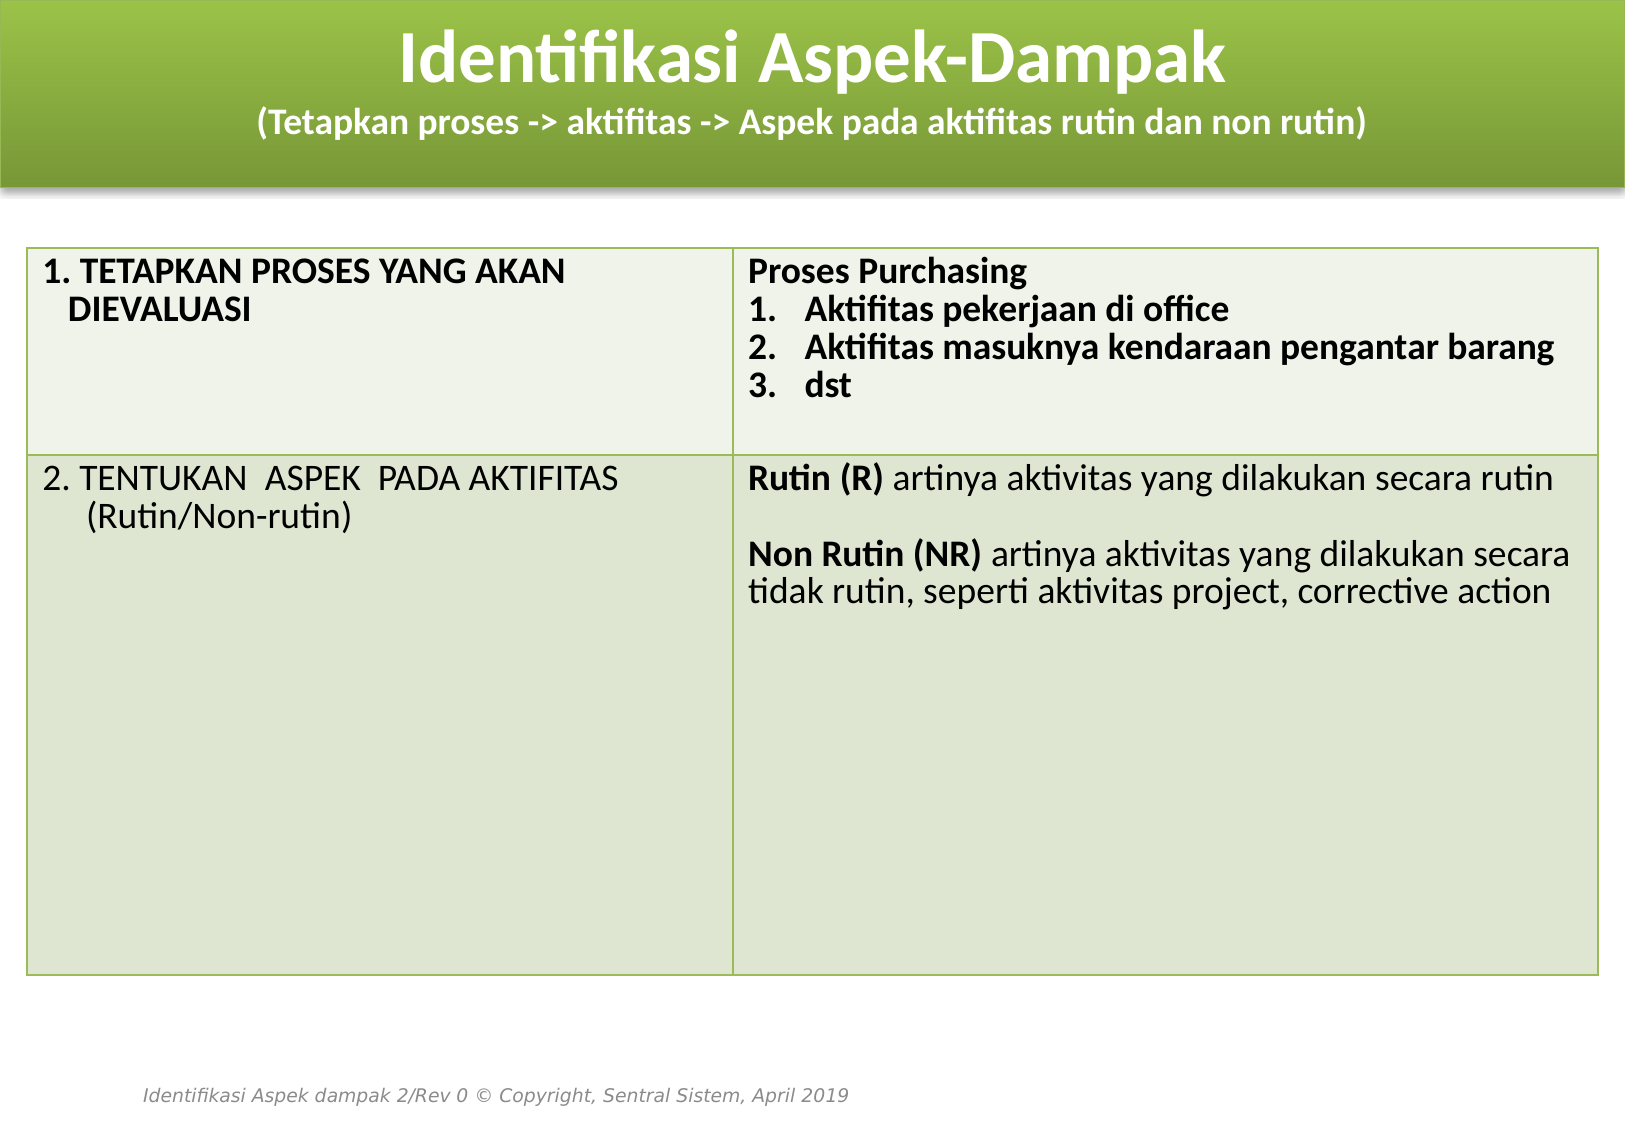

Identifikasi Aspek-Dampak
(Tetapkan proses -> aktifitas -> Aspek pada aktifitas rutin dan non rutin)
| 1. TETAPKAN PROSES YANG AKAN DIEVALUASI | Proses Purchasing Aktifitas pekerjaan di office Aktifitas masuknya kendaraan pengantar barang dst |
| --- | --- |
| 2. TENTUKAN ASPEK PADA AKTIFITAS (Rutin/Non-rutin) | Rutin (R) artinya aktivitas yang dilakukan secara rutin Non Rutin (NR) artinya aktivitas yang dilakukan secara tidak rutin, seperti aktivitas project, corrective action |
Identifikasi Aspek dampak 2/Rev 0 © Copyright, Sentral Sistem, April 2019